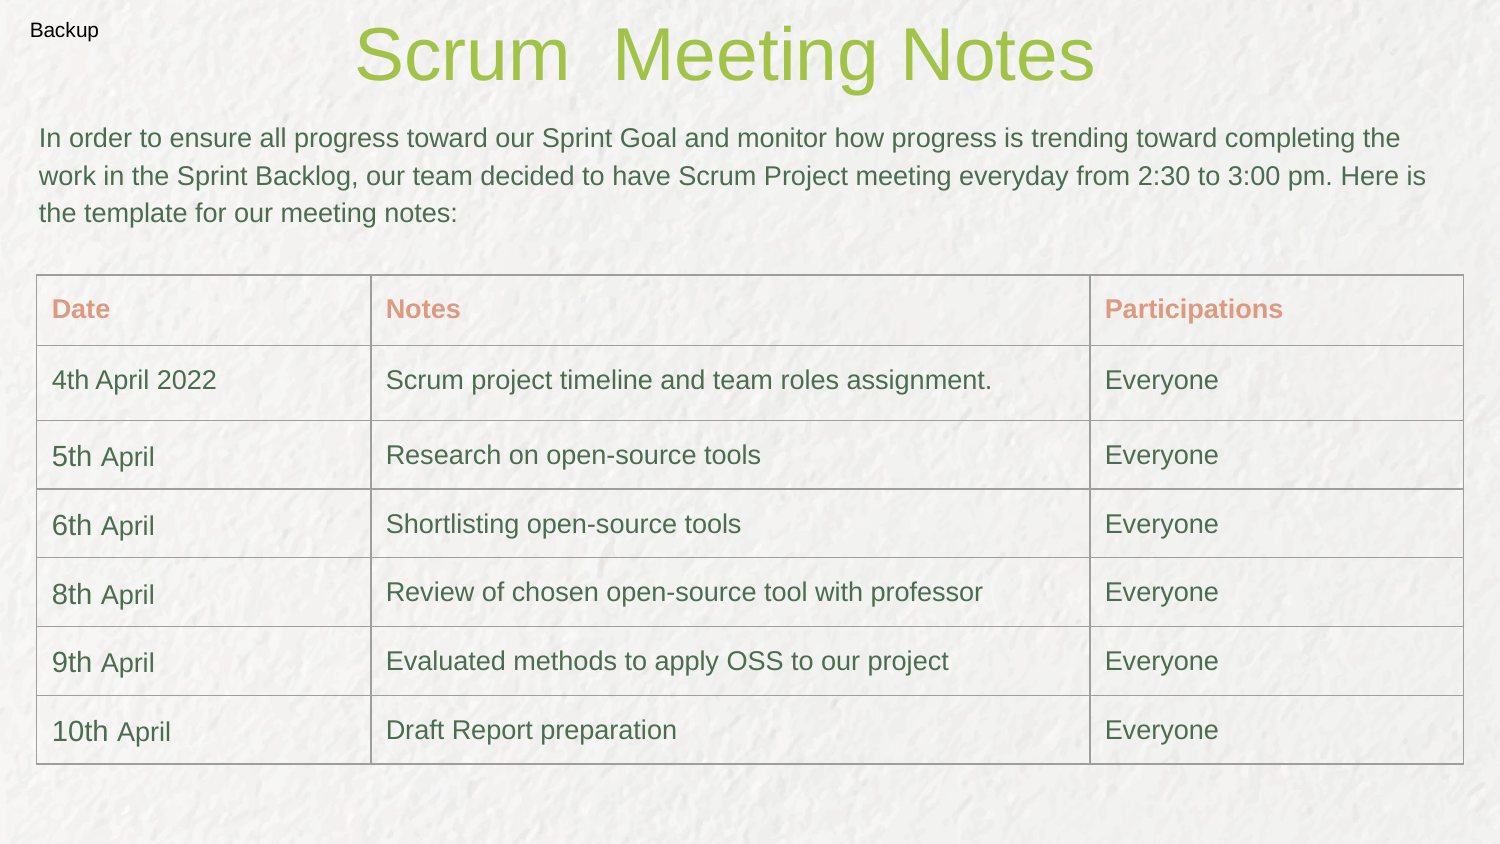

Backup
Scrum  Meeting Notes
# In order to ensure all progress toward our Sprint Goal and monitor how progress is trending toward completing the work in the Sprint Backlog, our team decided to have Scrum Project meeting everyday from 2:30 to 3:00 pm. Here is the template for our meeting notes:

| Date | Notes | Participations |
| --- | --- | --- |
| 4th April 2022 | Scrum project timeline and team roles assignment. | Everyone |
| 5th April | Research on open-source tools | Everyone |
| 6th April | Shortlisting open-source tools | Everyone |
| 8th April | Review of chosen open-source tool with professor | Everyone |
| 9th April | Evaluated methods to apply OSS to our project | Everyone |
| 10th April | Draft Report preparation | Everyone |